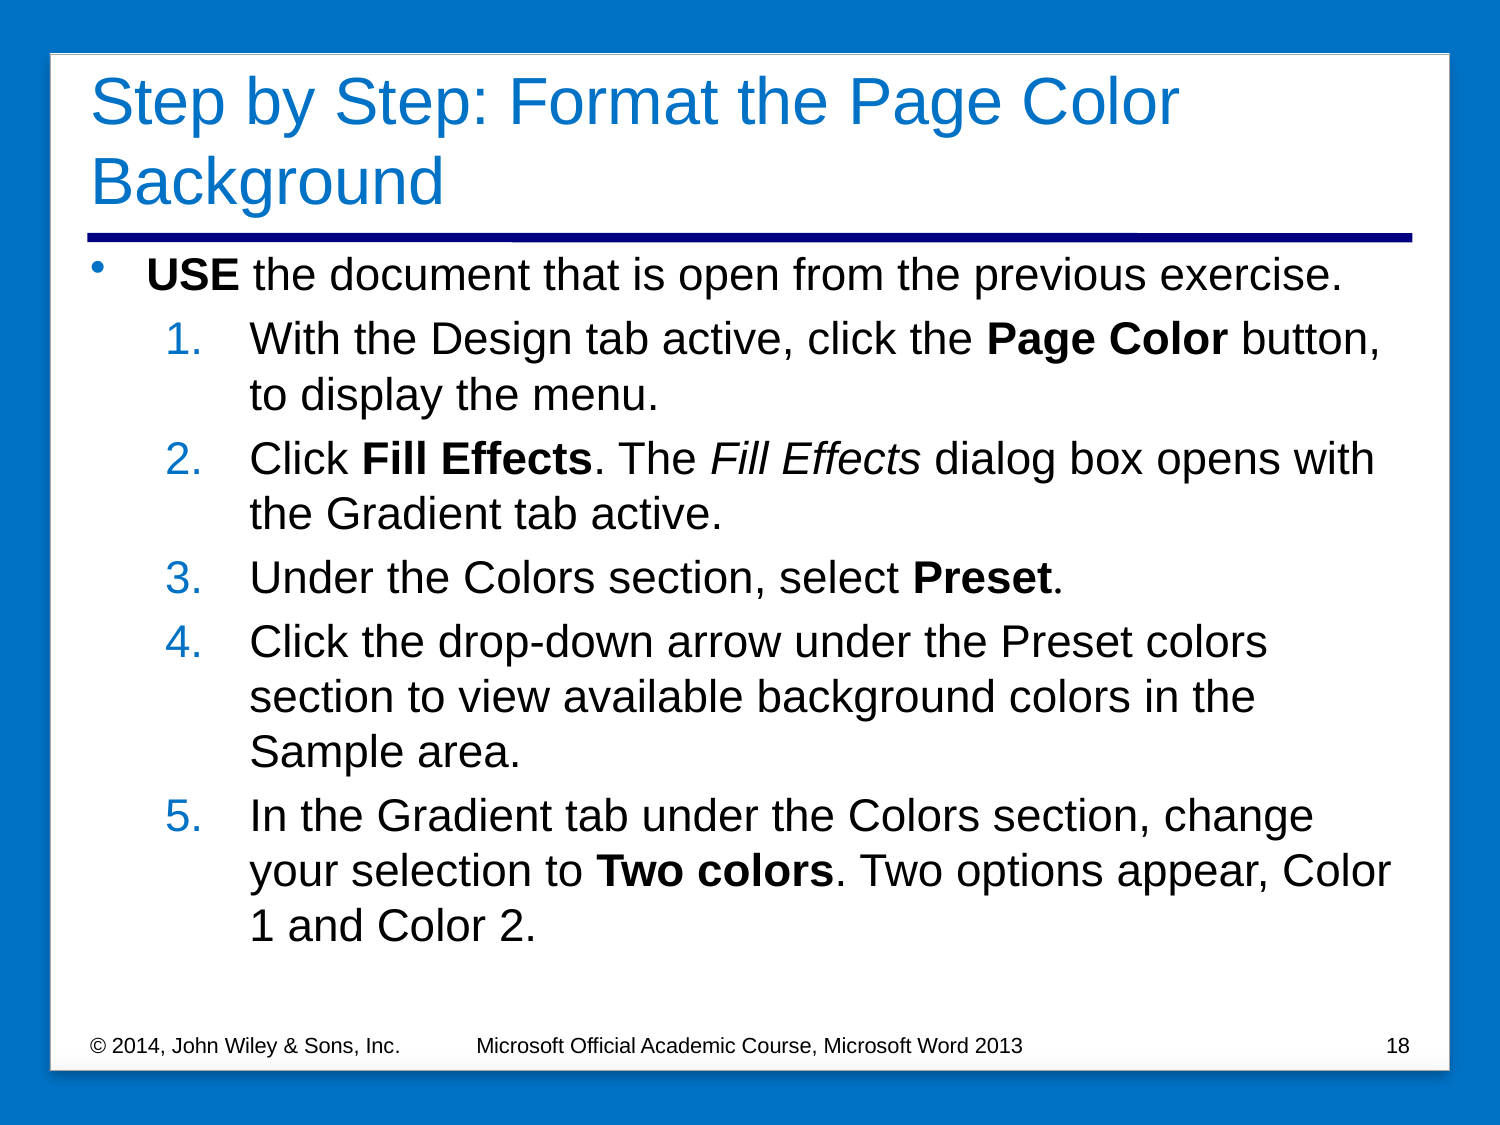

# Step by Step: Format the Page Color Background
USE the document that is open from the previous exercise.
With the Design tab active, click the Page Color button, to display the menu.
Click Fill Effects. The Fill Effects dialog box opens with the Gradient tab active.
Under the Colors section, select Preset.
Click the drop-down arrow under the Preset colors section to view available background colors in the Sample area.
In the Gradient tab under the Colors section, change your selection to Two colors. Two options appear, Color 1 and Color 2.

© 2014, John Wiley & Sons, Inc.
Microsoft Official Academic Course, Microsoft Word 2013
18